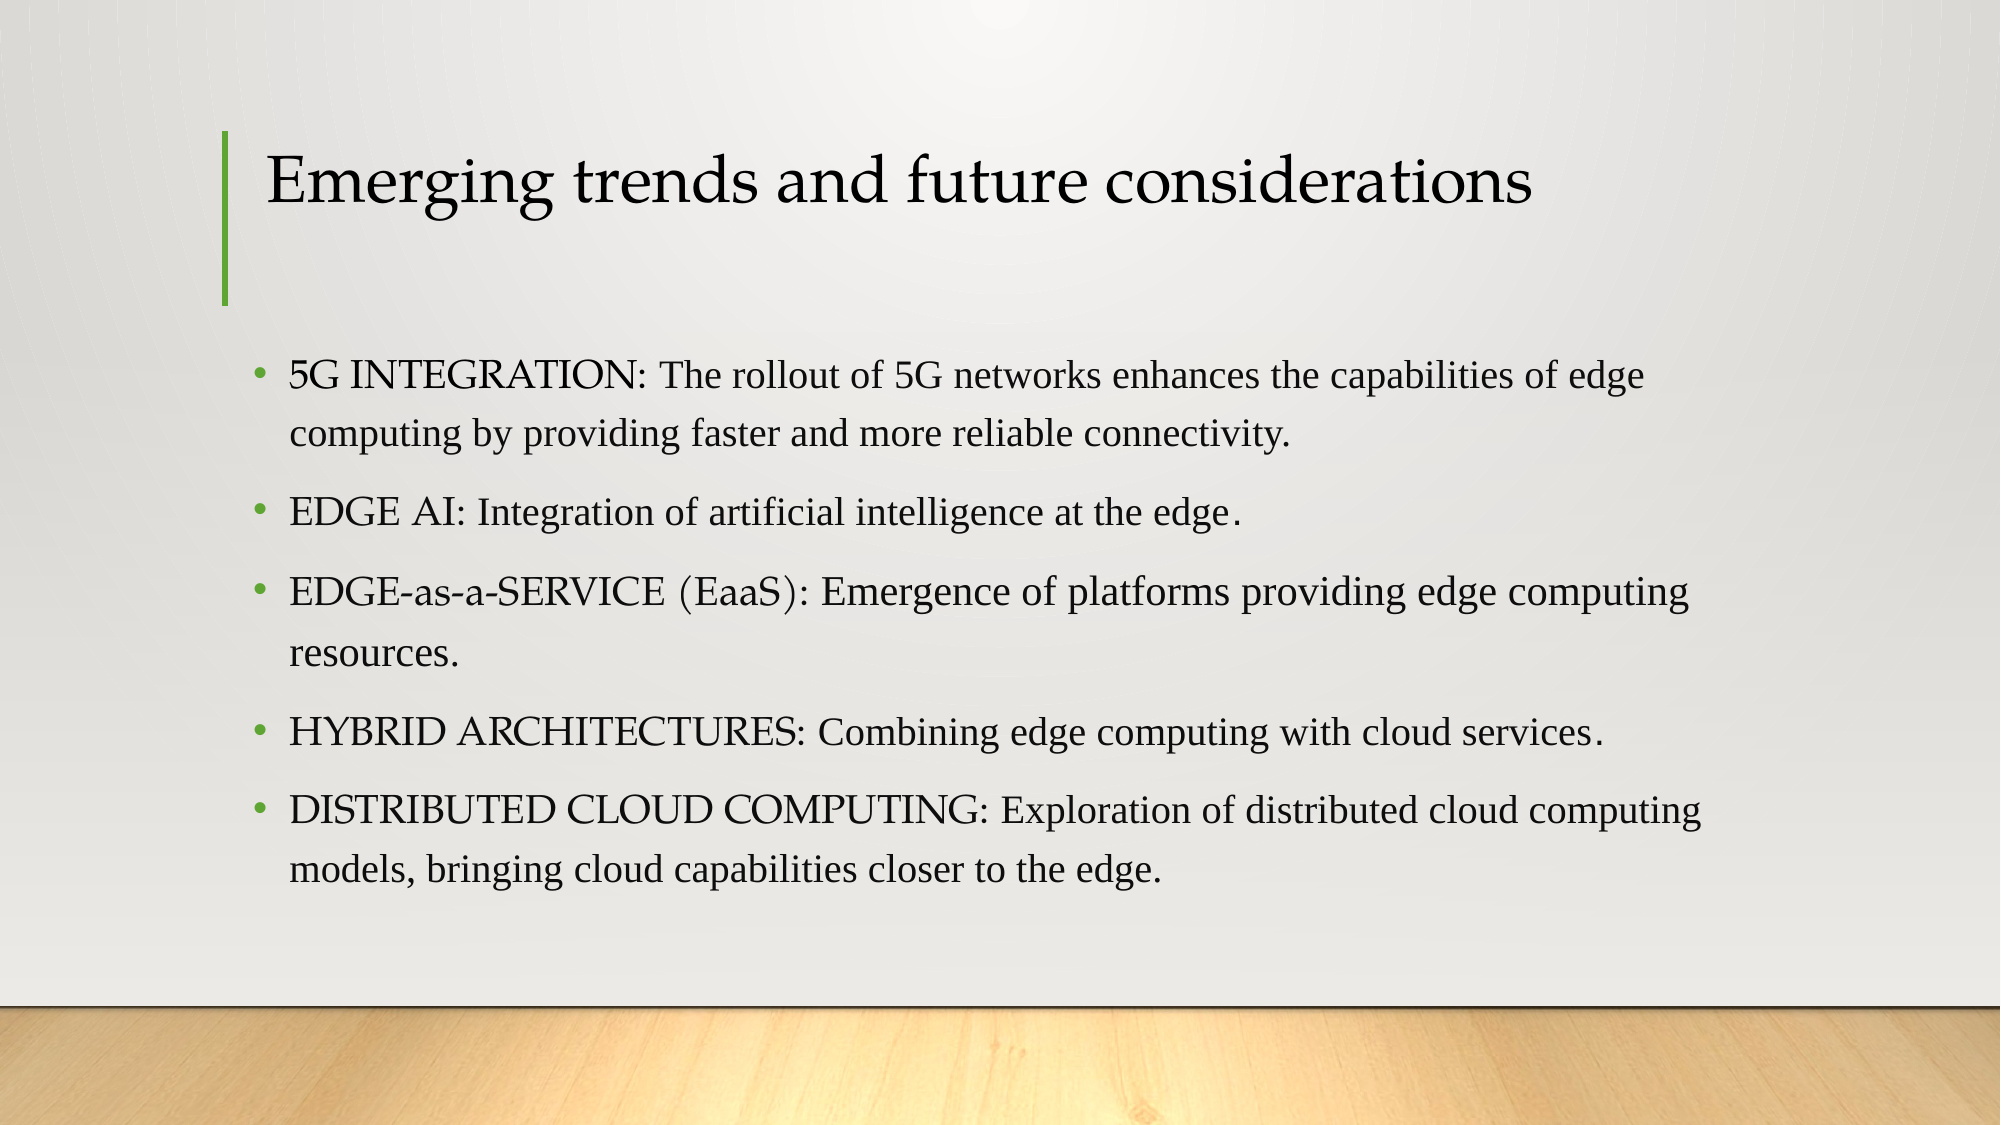

# Emerging trends and future considerations
5G INTEGRATION: The rollout of 5G networks enhances the capabilities of edge computing by providing faster and more reliable connectivity.
EDGE AI: Integration of artificial intelligence at the edge.
EDGE-as-a-SERVICE (EaaS): Emergence of platforms providing edge computing resources.
HYBRID ARCHITECTURES: Combining edge computing with cloud services.
DISTRIBUTED CLOUD COMPUTING: Exploration of distributed cloud computing models, bringing cloud capabilities closer to the edge.